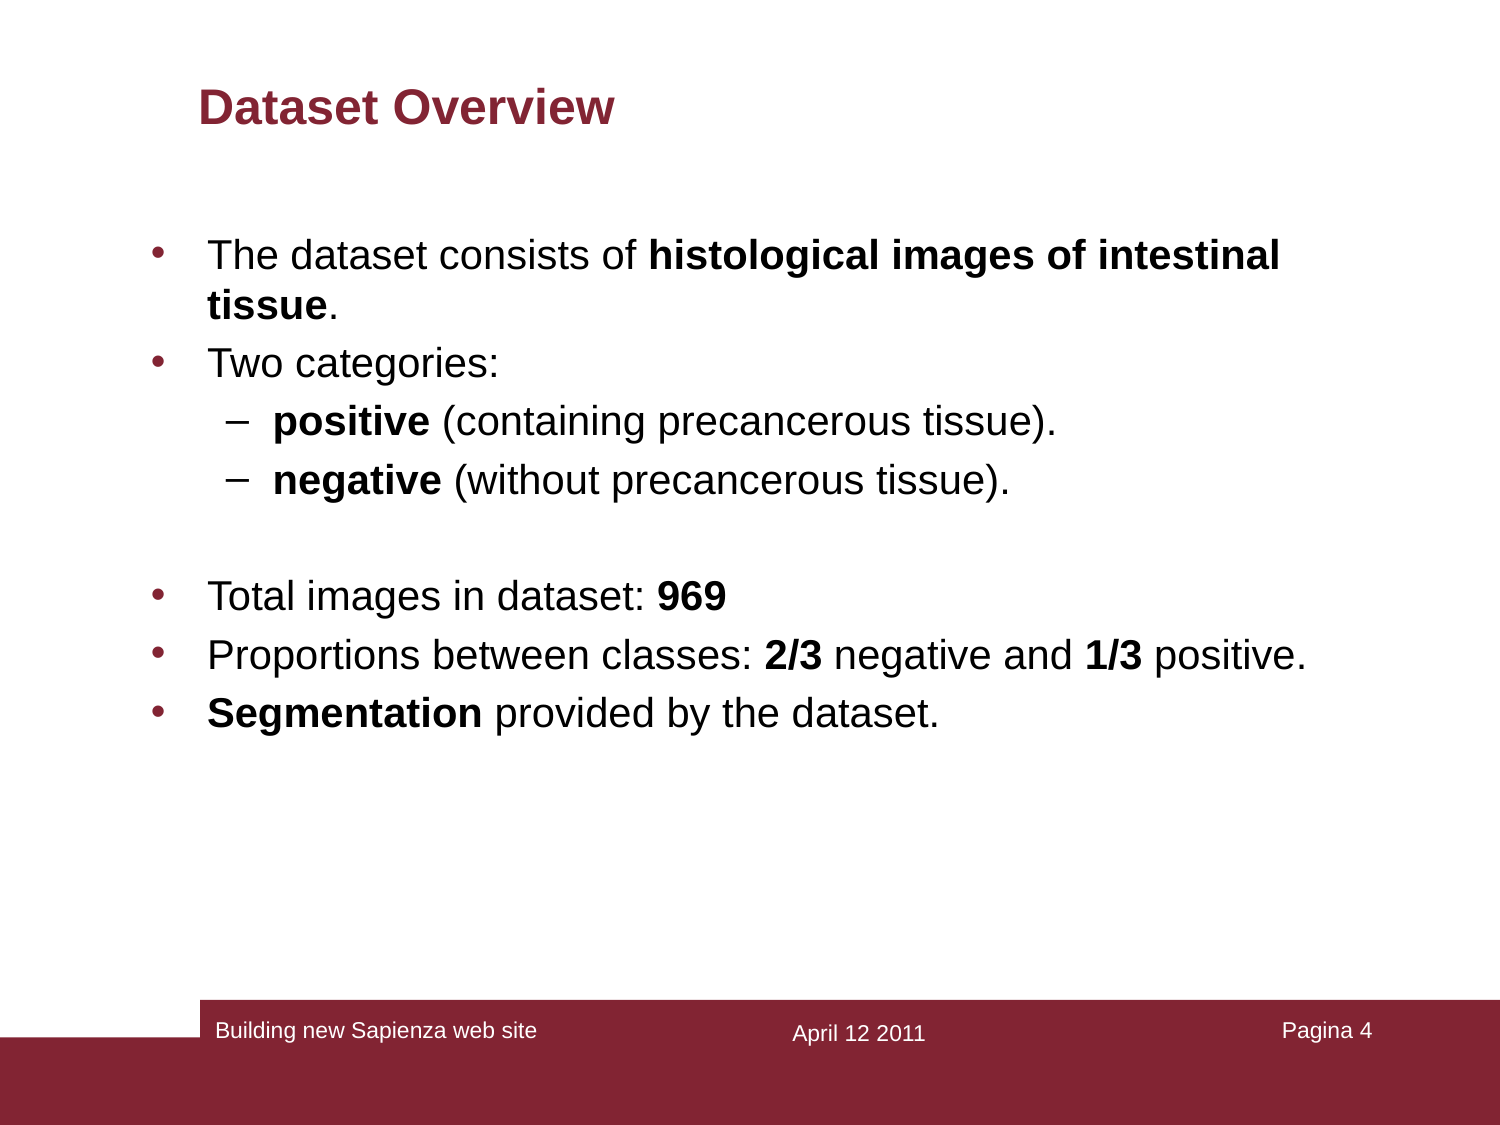

# Dataset Overview
The dataset consists of histological images of intestinal tissue.
Two categories:
positive (containing precancerous tissue).
negative (without precancerous tissue).

Total images in dataset: 969
Proportions between classes: 2/3 negative and 1/3 positive.
Segmentation provided by the dataset.
Building new Sapienza web site
Pagina 4
April 12 2011